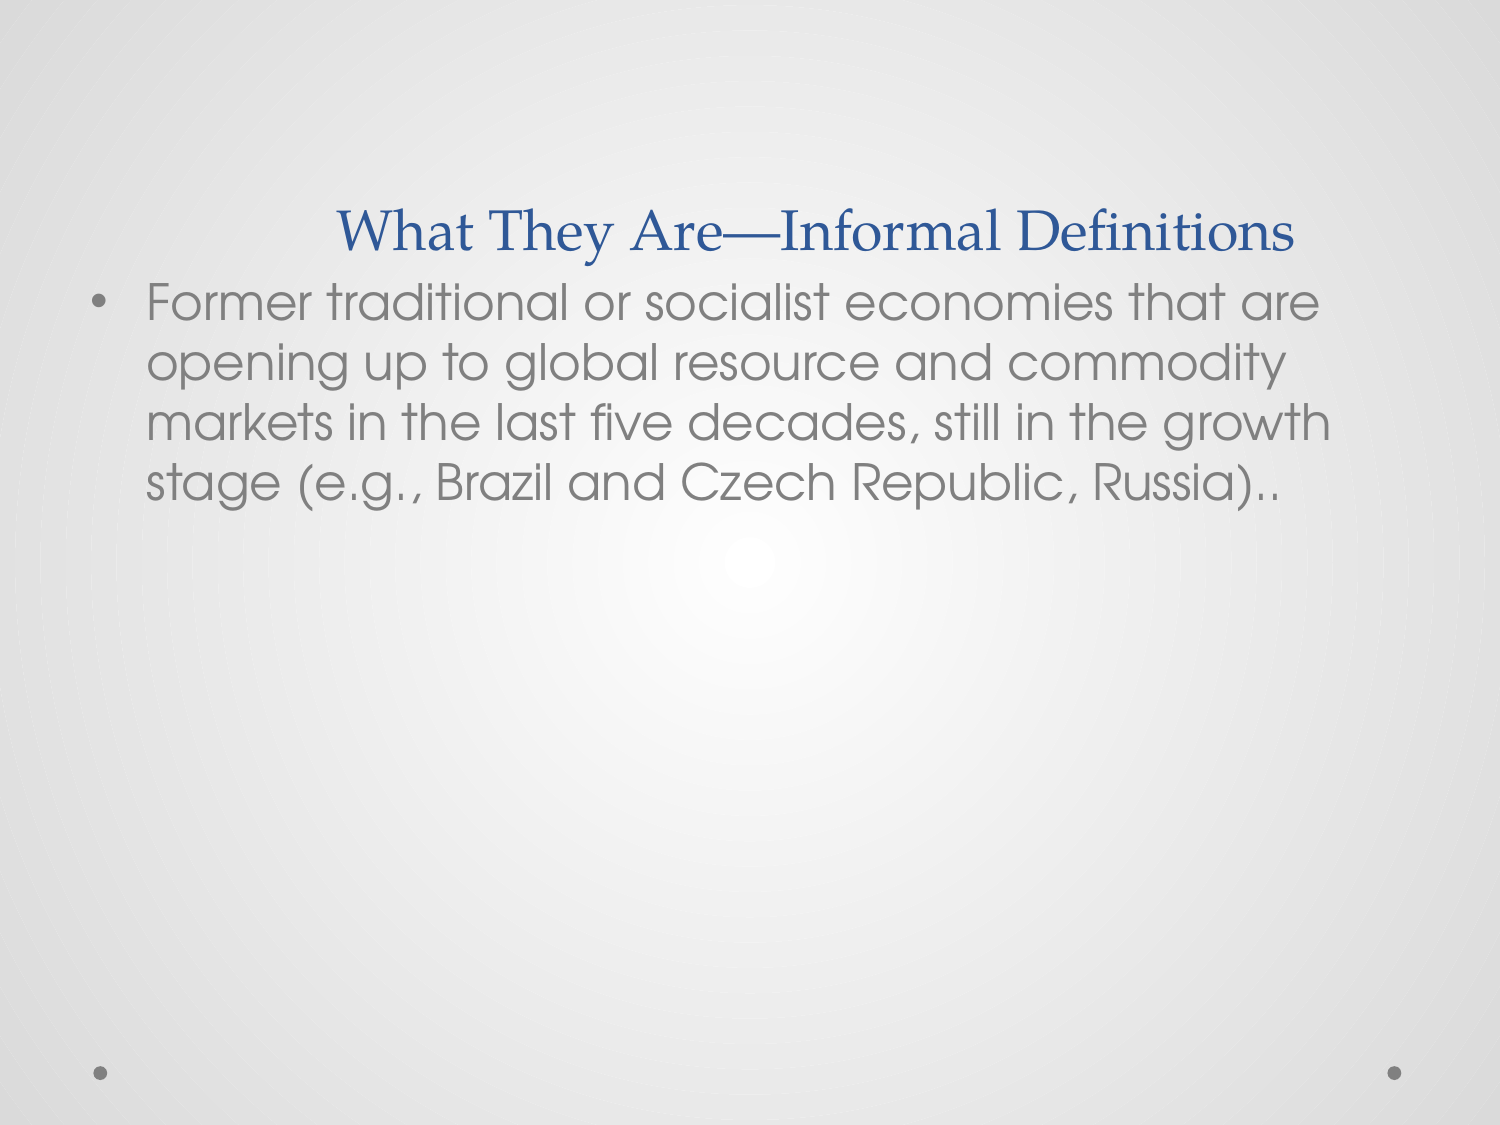

# What They Are—Informal Definitions
Former traditional or socialist economies that are opening up to global resource and commodity markets in the last five decades, still in the growth stage (e.g., Brazil and Czech Republic, Russia)..